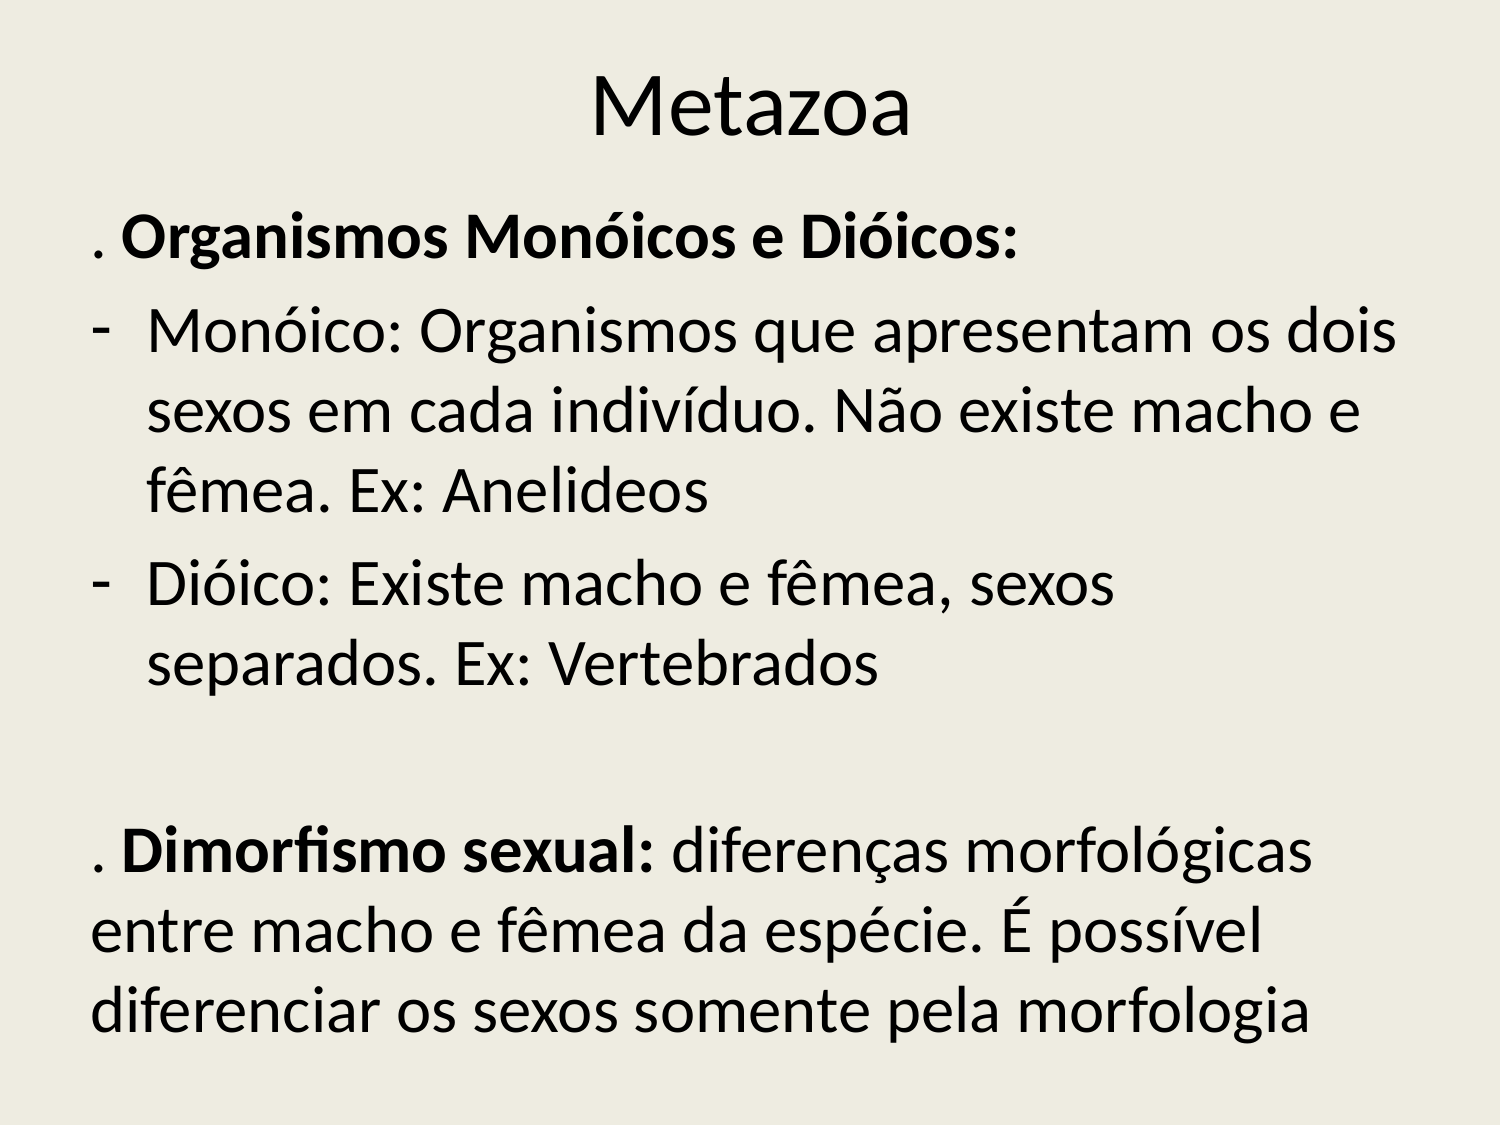

# Metazoa
. Organismos Monóicos e Dióicos:
Monóico: Organismos que apresentam os dois sexos em cada indivíduo. Não existe macho e fêmea. Ex: Anelideos
Dióico: Existe macho e fêmea, sexos separados. Ex: Vertebrados

. Dimorfismo sexual: diferenças morfológicas entre macho e fêmea da espécie. É possível diferenciar os sexos somente pela morfologia